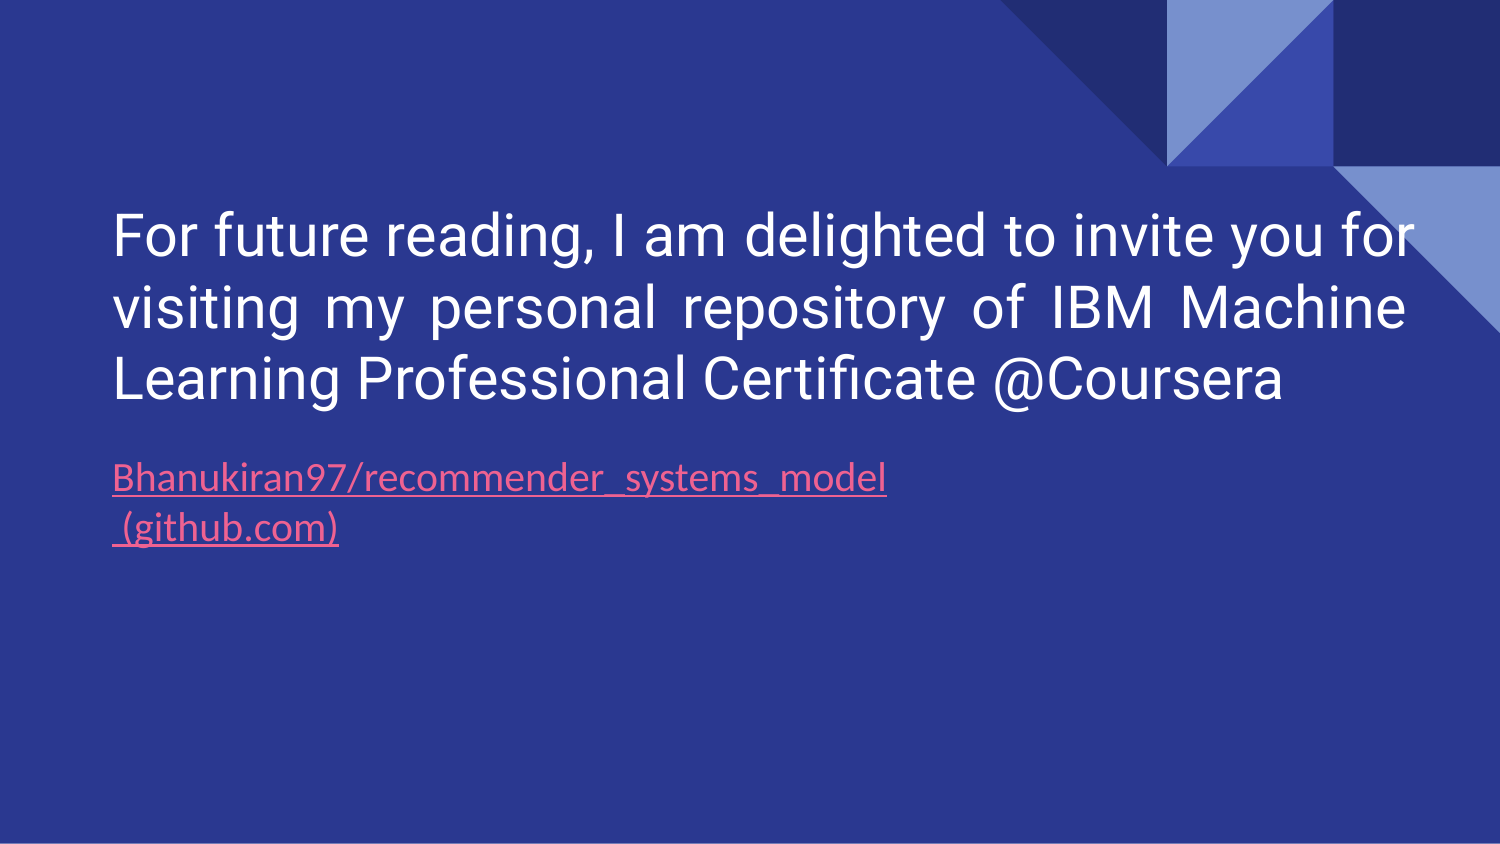

For future reading, I am delighted to invite you for  visiting my personal repository of IBM Machine  Learning Professional Certiﬁcate @Coursera
Bhanukiran97/recommender_systems_model (github.com)